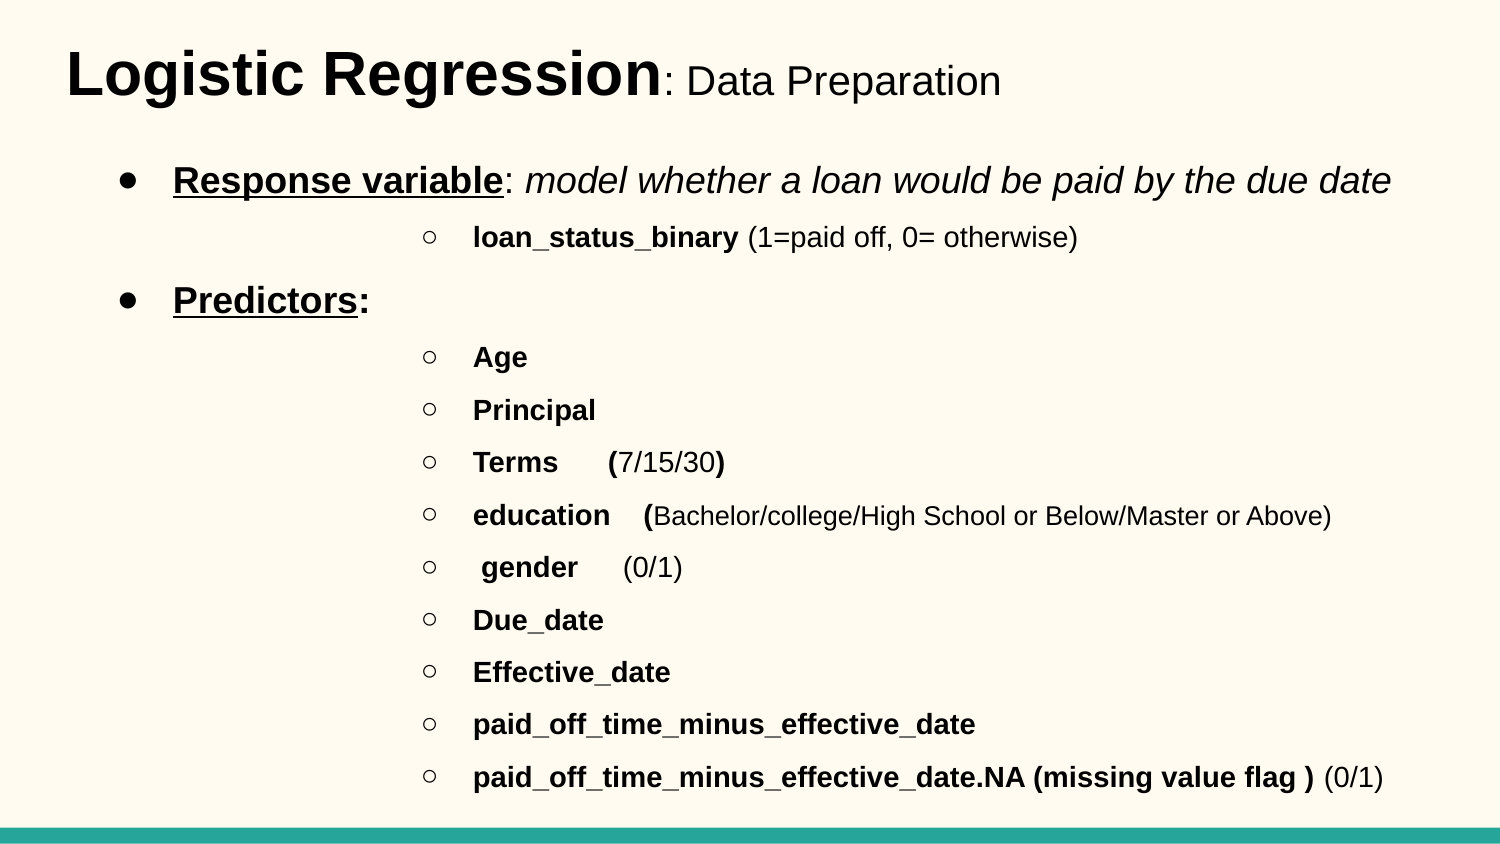

# Logistic Regression: Data Preparation
Response variable: model whether a loan would be paid by the due date
loan_status_binary (1=paid off, 0= otherwise)
Predictors:
Age
Principal
Terms      (7/15/30)
education    (Bachelor/college/High School or Below/Master or Above)
 gender	(0/1)
Due_date
Effective_date
paid_off_time_minus_effective_date
paid_off_time_minus_effective_date.NA (missing value flag ) (0/1)